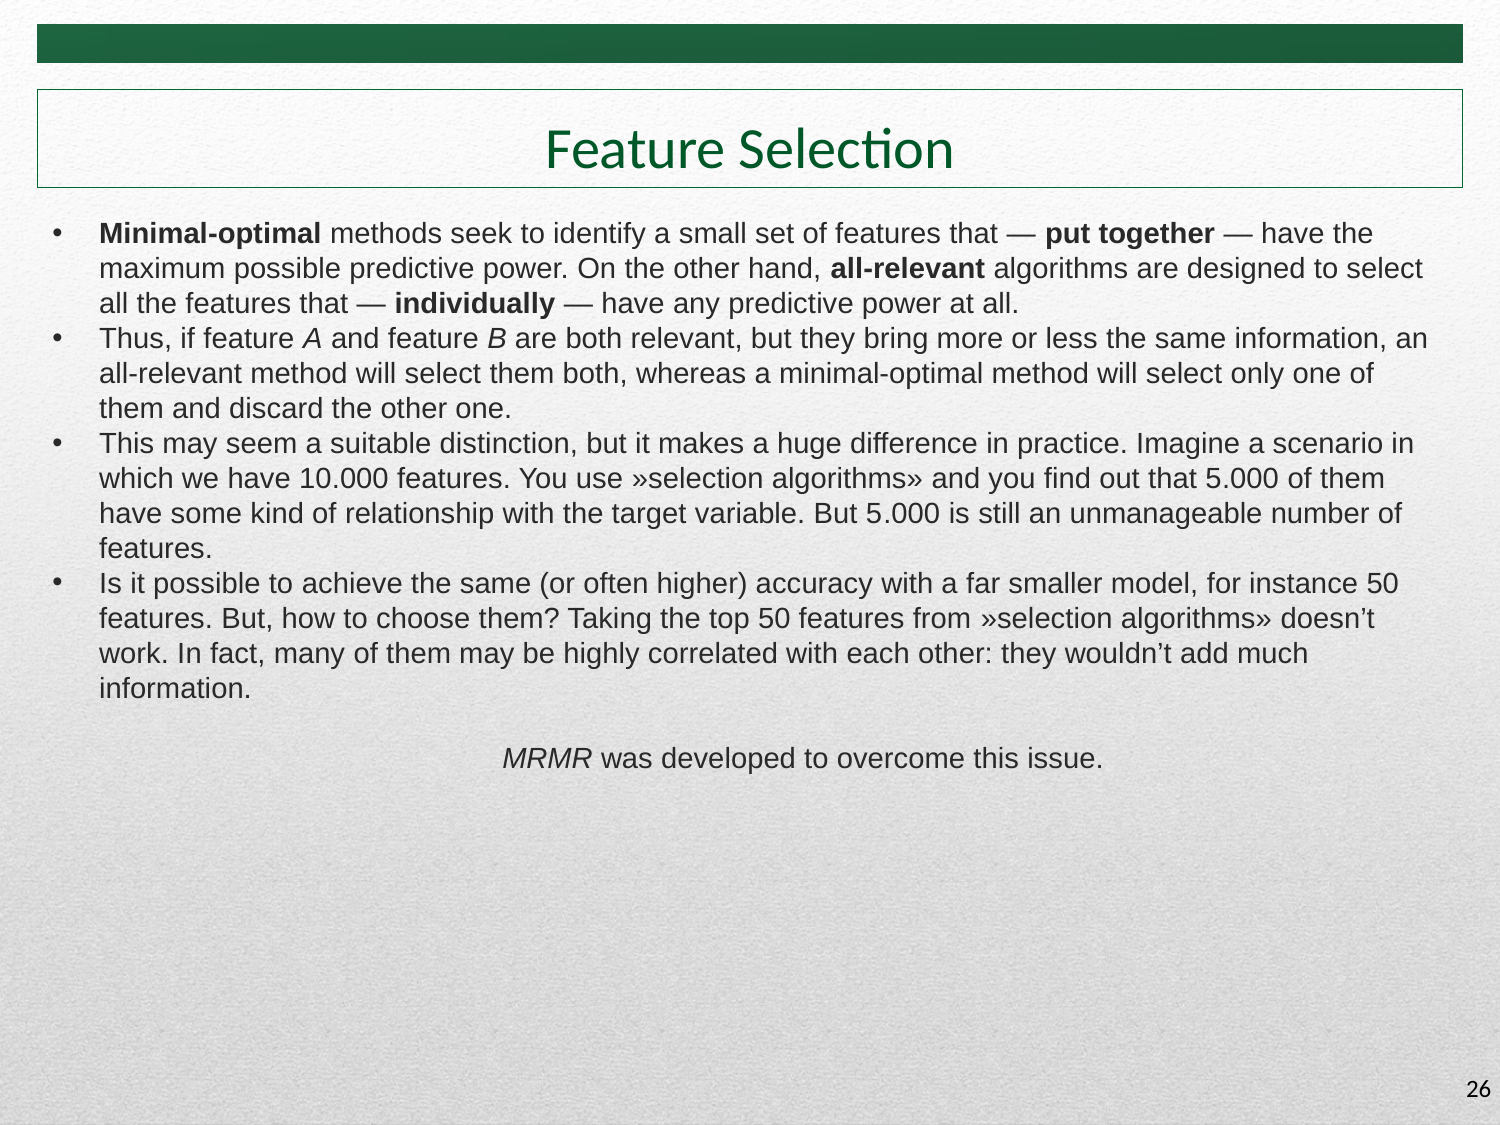

# Feature Selection
Minimal-optimal methods seek to identify a small set of features that — put together — have the maximum possible predictive power. On the other hand, all-relevant algorithms are designed to select all the features that — individually — have any predictive power at all.
Thus, if feature A and feature B are both relevant, but they bring more or less the same information, an all-relevant method will select them both, whereas a minimal-optimal method will select only one of them and discard the other one.
This may seem a suitable distinction, but it makes a huge difference in practice. Imagine a scenario in which we have 10.000 features. You use »selection algorithms» and you find out that 5.000 of them have some kind of relationship with the target variable. But 5.000 is still an unmanageable number of features.
Is it possible to achieve the same (or often higher) accuracy with a far smaller model, for instance 50 features. But, how to choose them? Taking the top 50 features from »selection algorithms» doesn’t work. In fact, many of them may be highly correlated with each other: they wouldn’t add much information.

			MRMR was developed to overcome this issue.
26